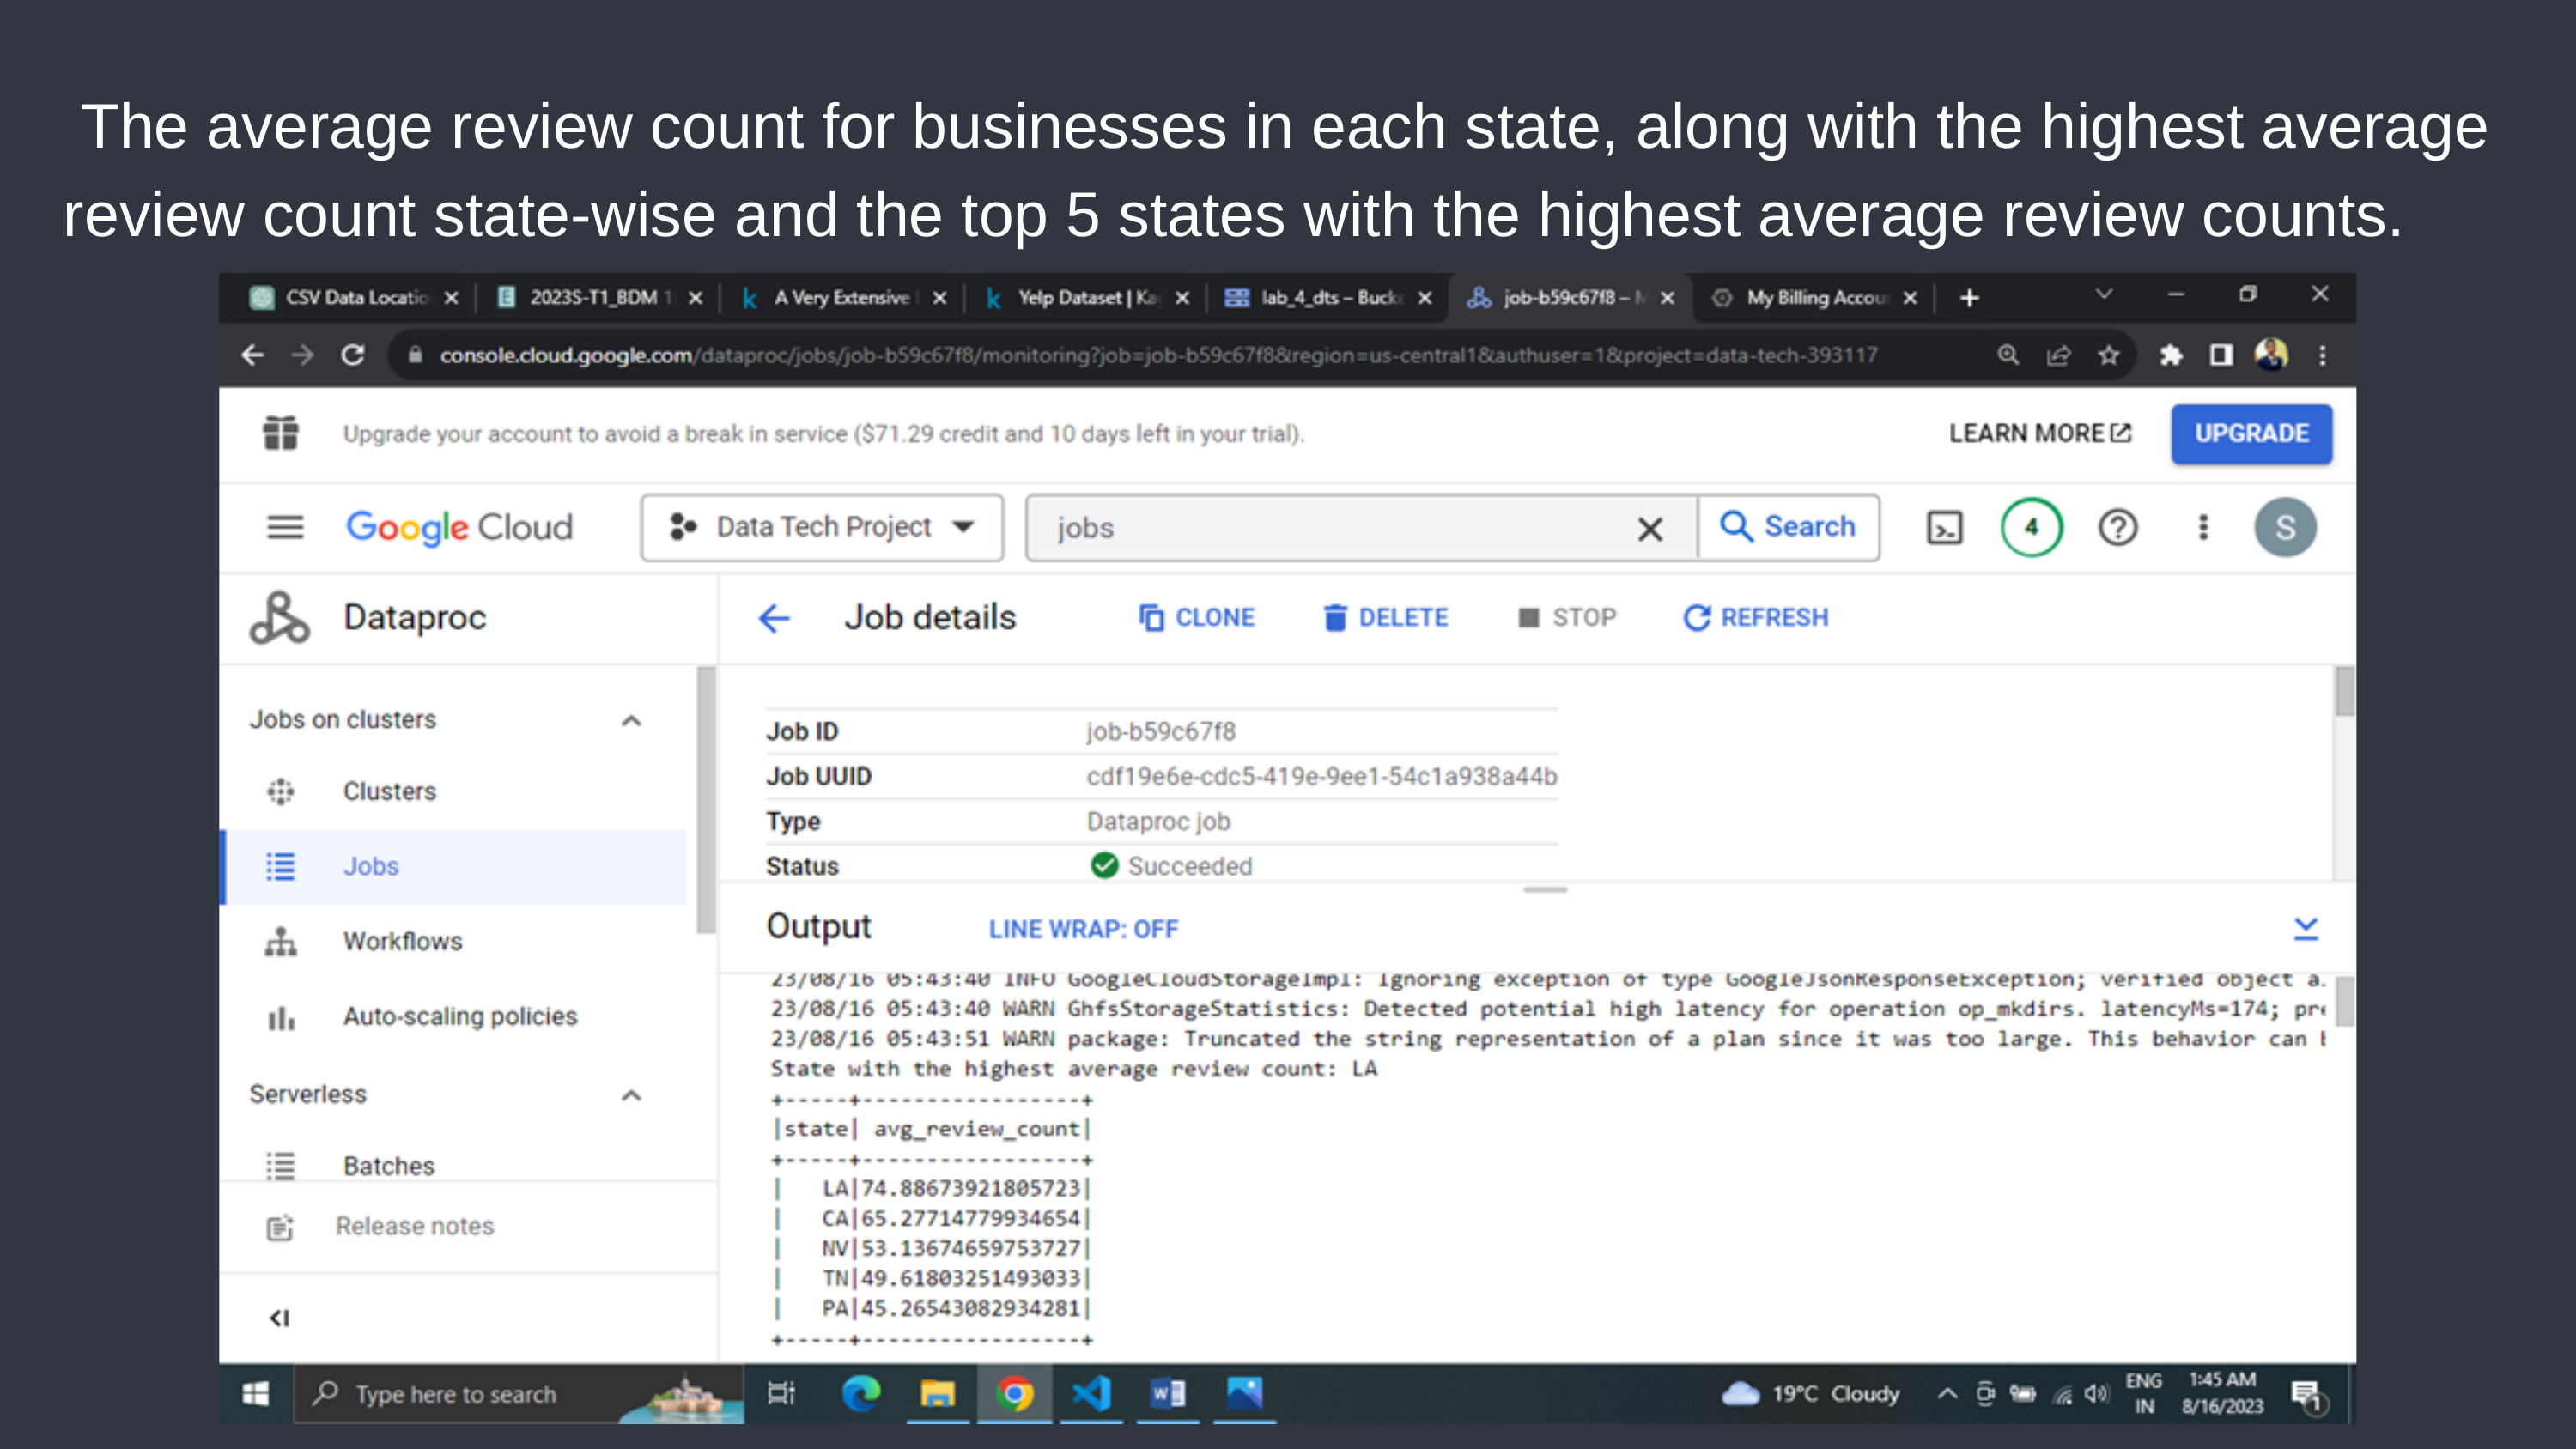

The average review count for businesses in each state, along with the highest average review count state-wise and the top 5 states with the highest average review counts.